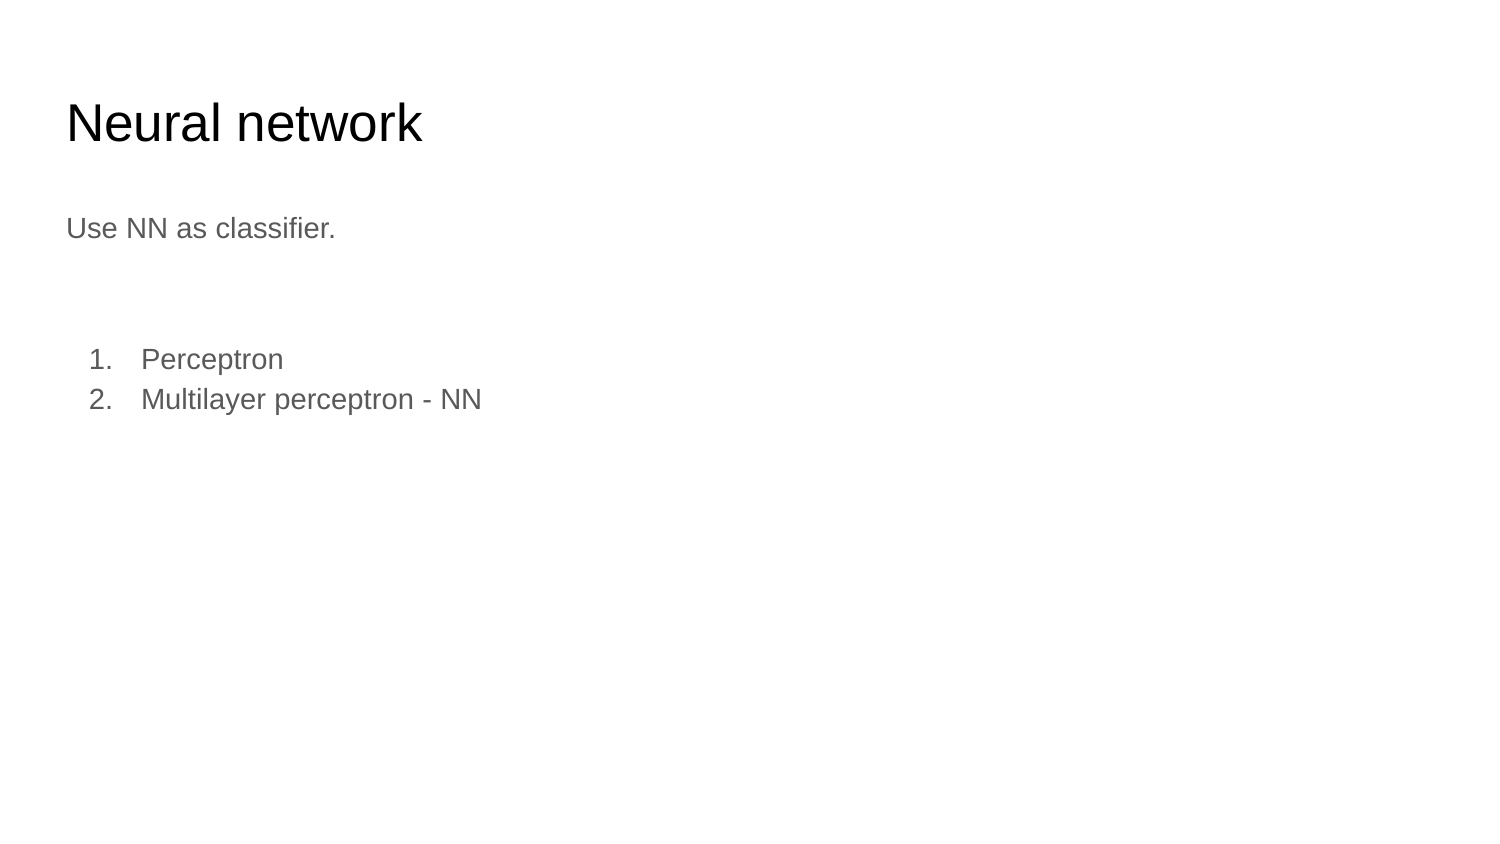

# Neural network
Use NN as classifier.

Perceptron
Multilayer perceptron - NN